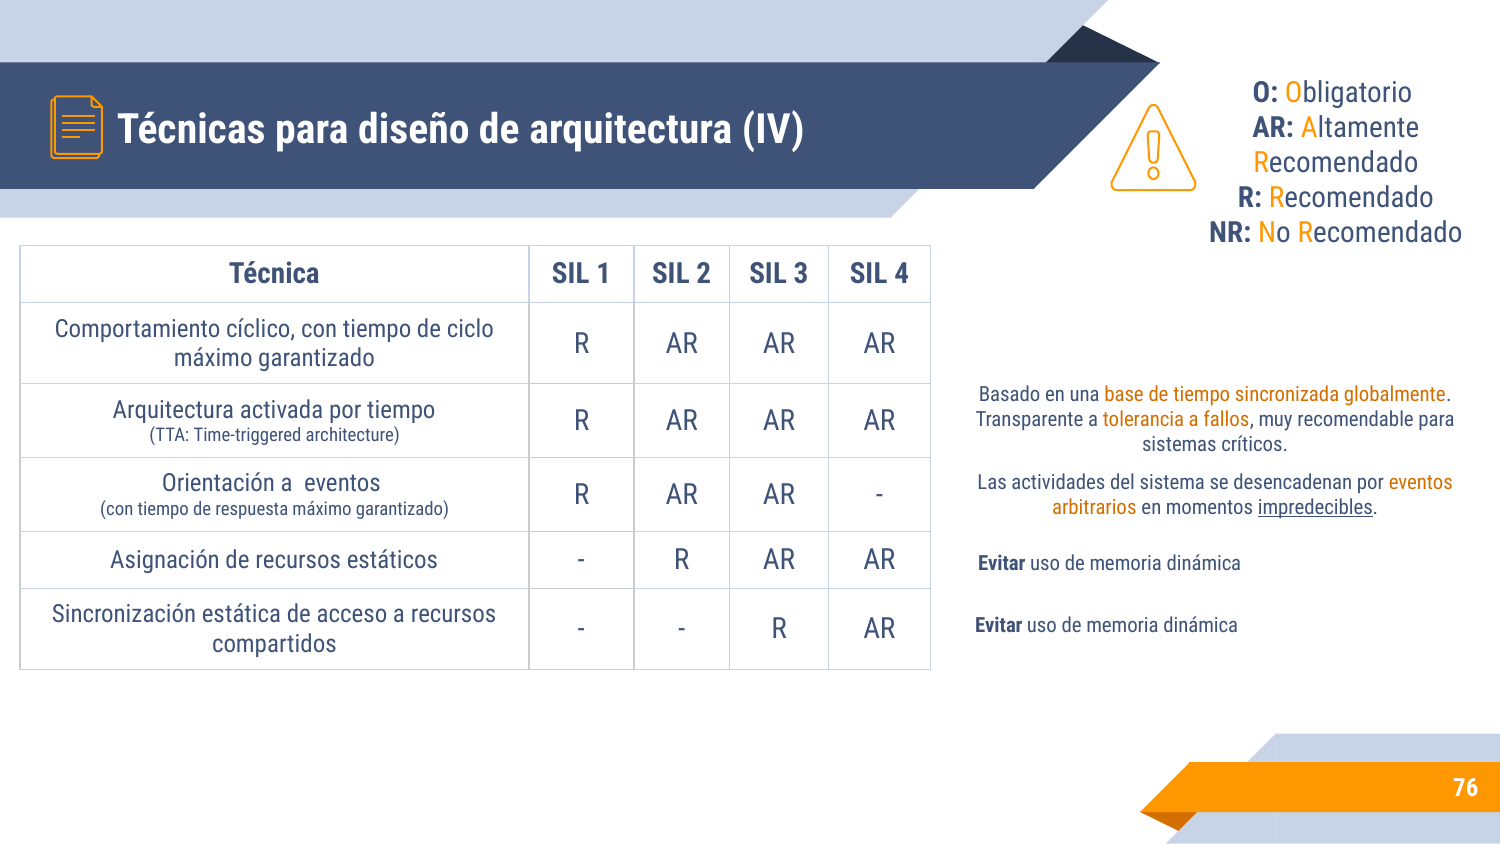

# Técnicas para diseño de arquitectura (IV)
O: Obligatorio
AR: Altamente Recomendado
R: Recomendado
NR: No Recomendado

| Técnica | SIL 1 | SIL 2 | SIL 3 | SIL 4 |
| --- | --- | --- | --- | --- |
| Comportamiento cíclico, con tiempo de ciclo máximo garantizado | R | AR | AR | AR |
| Arquitectura activada por tiempo (TTA: Time-triggered architecture) | R | AR | AR | AR |
| Orientación a eventos (con tiempo de respuesta máximo garantizado) | R | AR | AR | - |
| Asignación de recursos estáticos | - | R | AR | AR |
| Sincronización estática de acceso a recursos compartidos | - | - | R | AR |
Basado en una base de tiempo sincronizada globalmente. Transparente a tolerancia a fallos, muy recomendable para sistemas críticos.
Las actividades del sistema se desencadenan por eventos arbitrarios en momentos impredecibles.
Evitar uso de memoria dinámica
Evitar uso de memoria dinámica
76